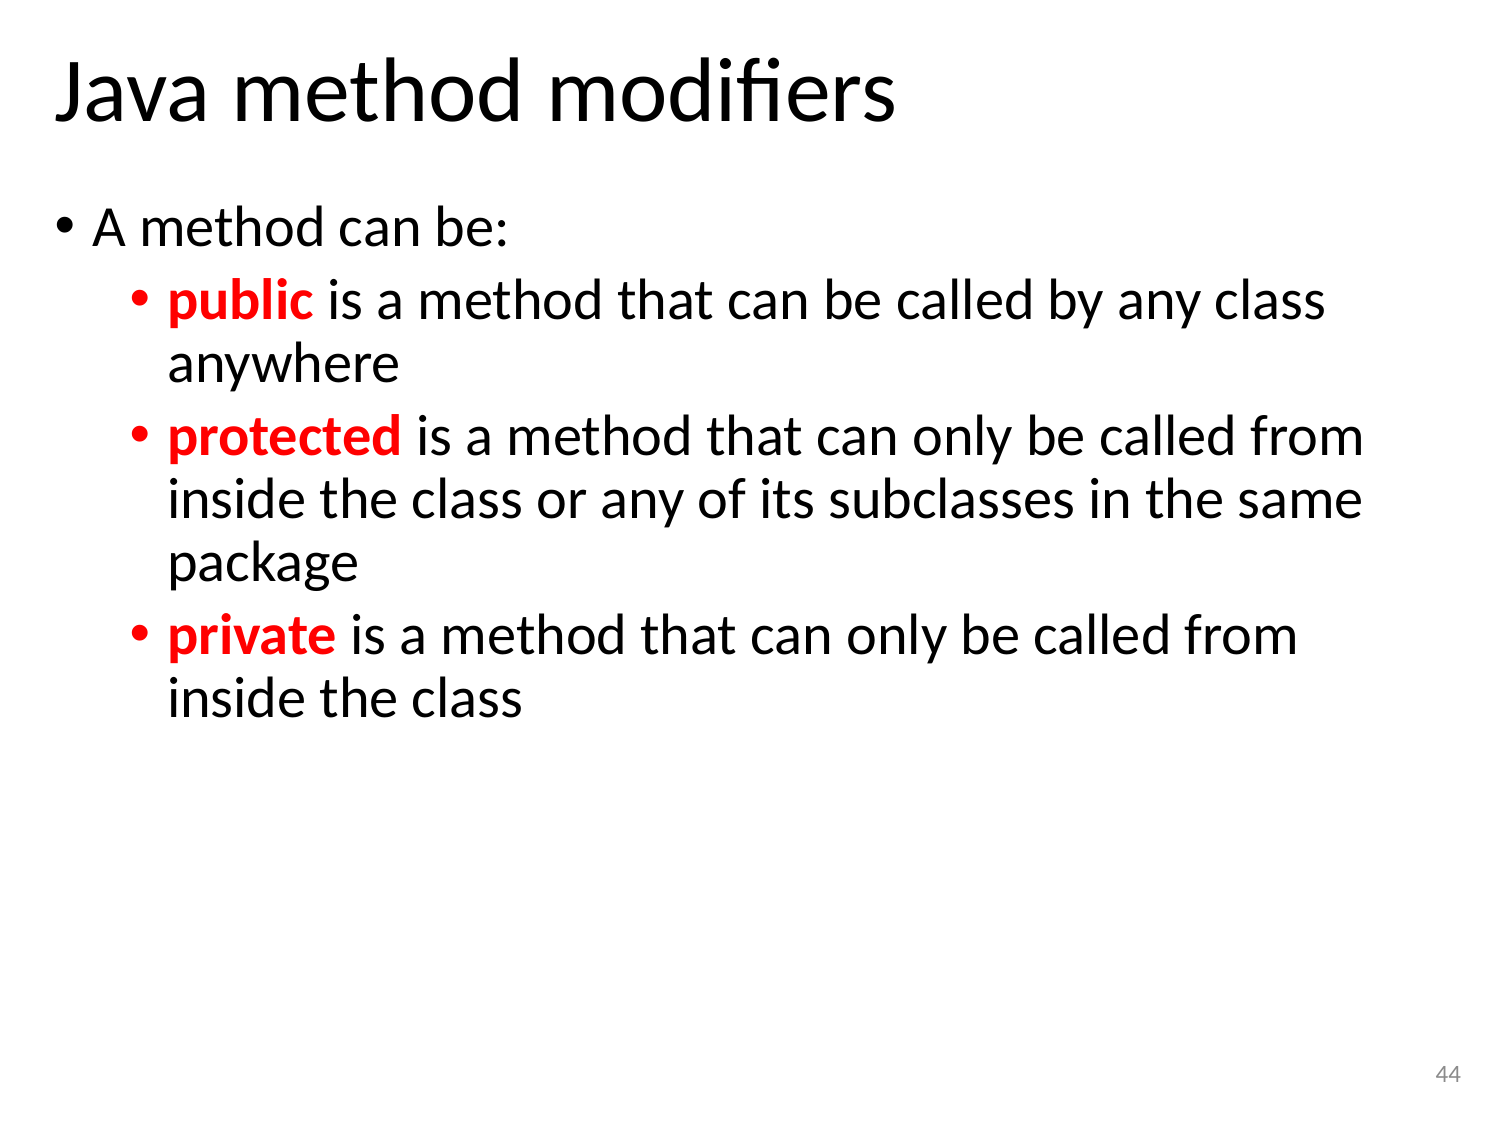

# Java method modifiers
A method can be:
public is a method that can be called by any class anywhere
protected is a method that can only be called from inside the class or any of its subclasses in the same package
private is a method that can only be called from inside the class
44